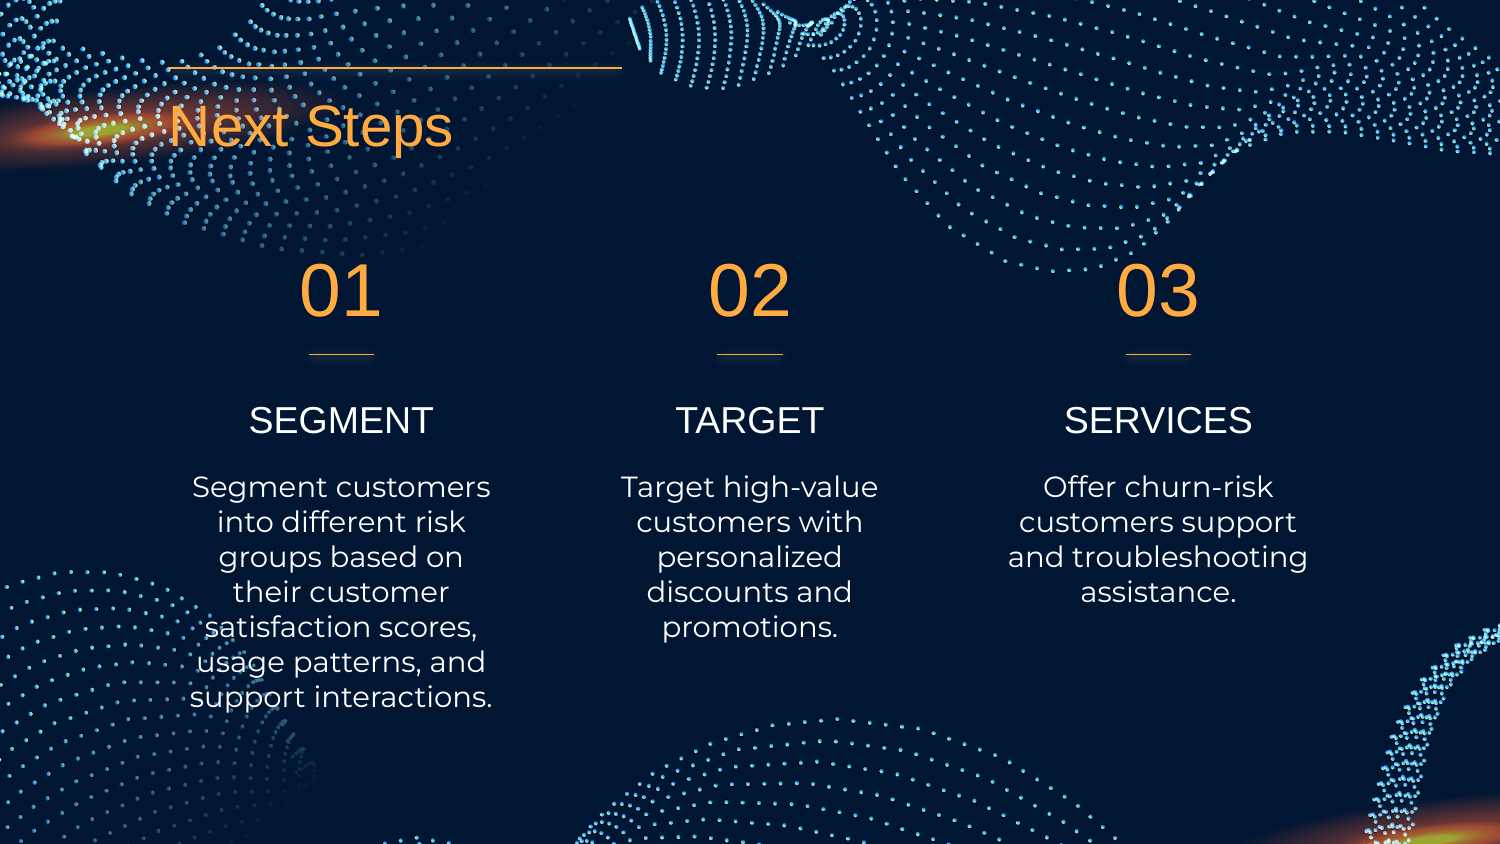

Next Steps
01
02
03
SEGMENT
# TARGET
SERVICES
Segment customers into different risk groups based on their customer satisfaction scores, usage patterns, and support interactions.
Target high-value customers with personalized discounts and promotions.
Offer churn-risk customers support and troubleshooting assistance.